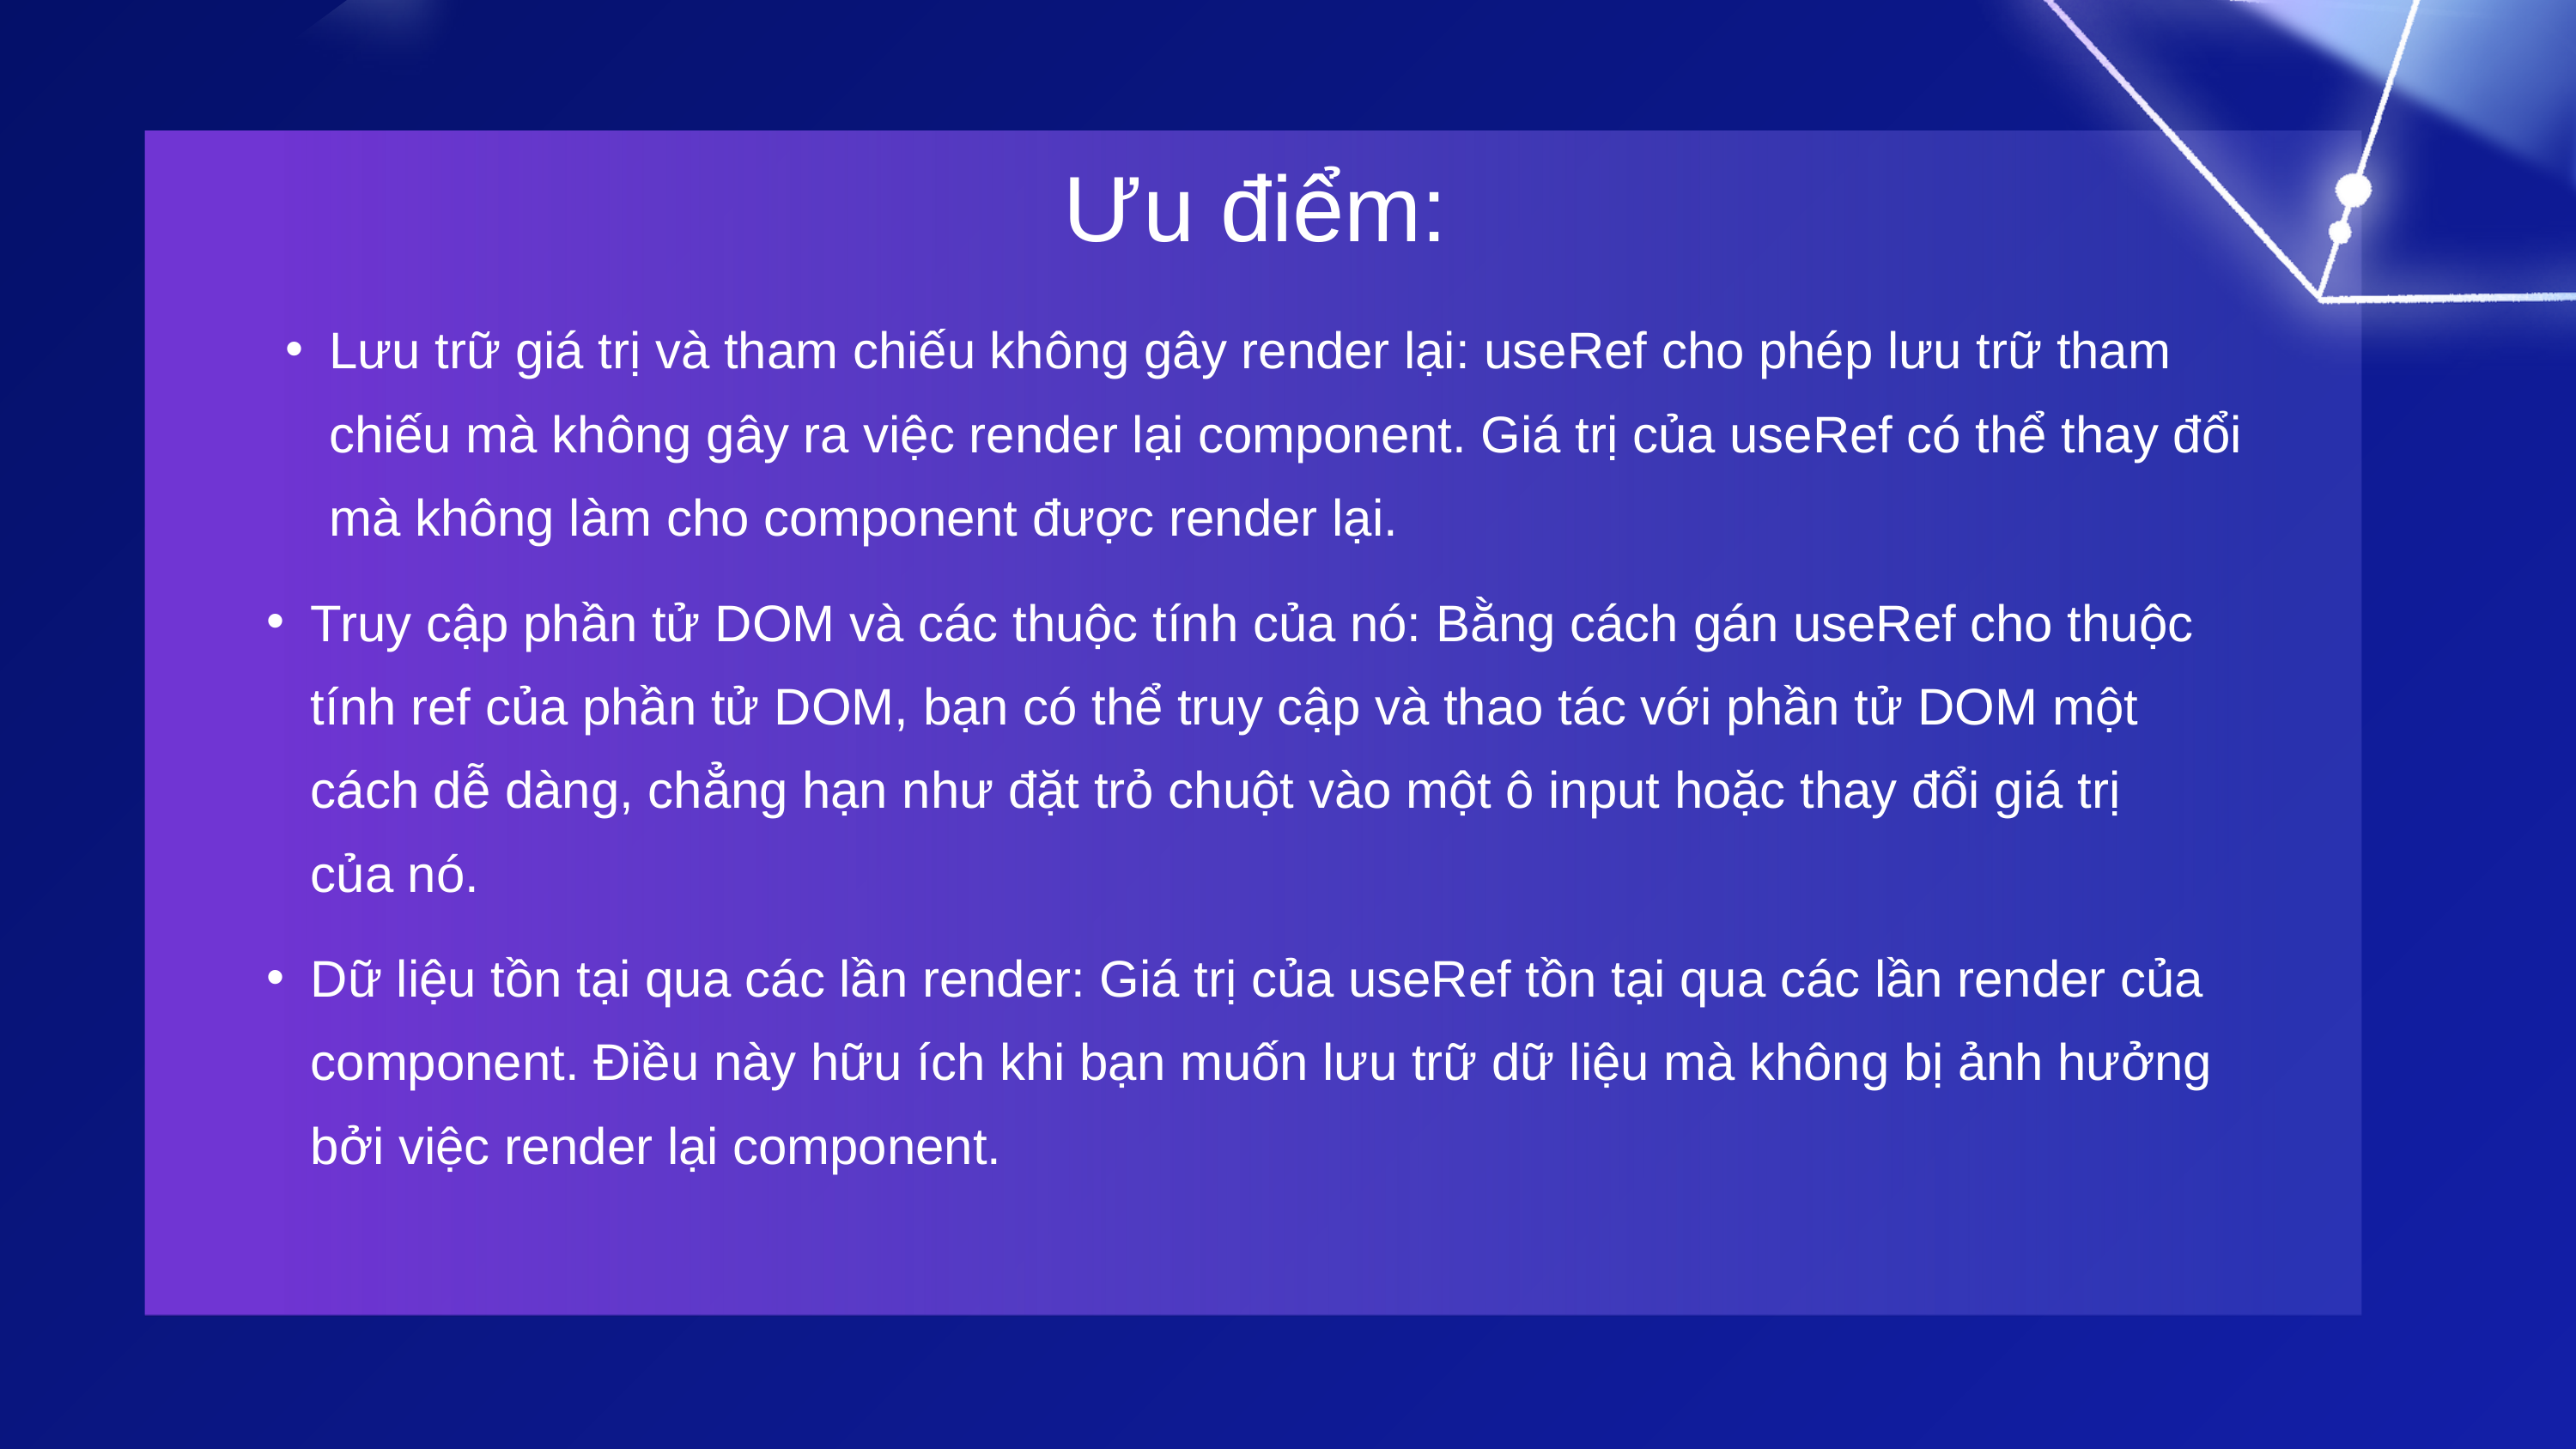

Ưu điểm:

Lưu trữ giá trị và tham chiếu không gây render lại: useRef cho phép lưu trữ tham chiếu mà không gây ra việc render lại component. Giá trị của useRef có thể thay đổi mà không làm cho component được render lại.
Truy cập phần tử DOM và các thuộc tính của nó: Bằng cách gán useRef cho thuộc tính ref của phần tử DOM, bạn có thể truy cập và thao tác với phần tử DOM một cách dễ dàng, chẳng hạn như đặt trỏ chuột vào một ô input hoặc thay đổi giá trị của nó.
Dữ liệu tồn tại qua các lần render: Giá trị của useRef tồn tại qua các lần render của component. Điều này hữu ích khi bạn muốn lưu trữ dữ liệu mà không bị ảnh hưởng bởi việc render lại component.